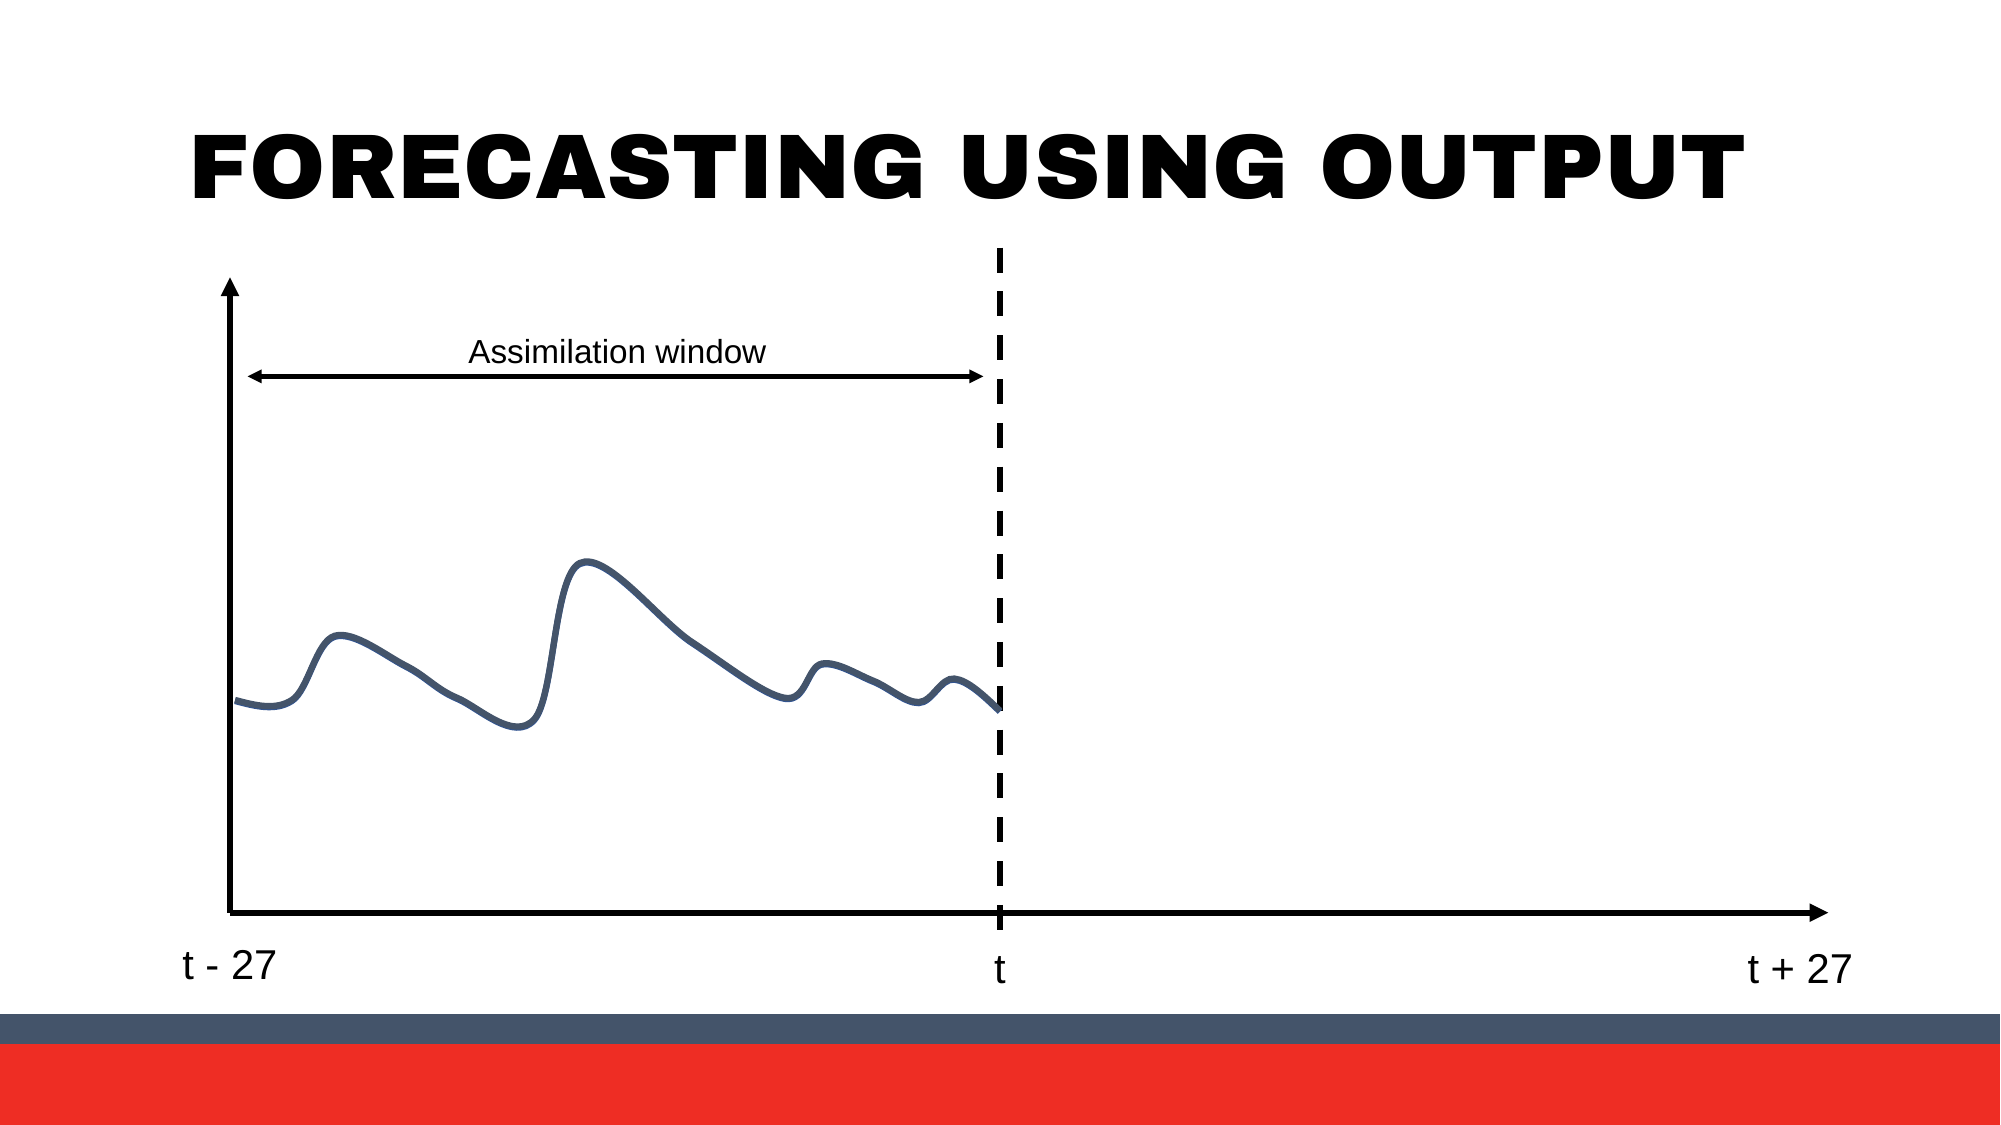

# FORECASTING USING OUTPUT

Assimilation window

t - 27
t + 27
t